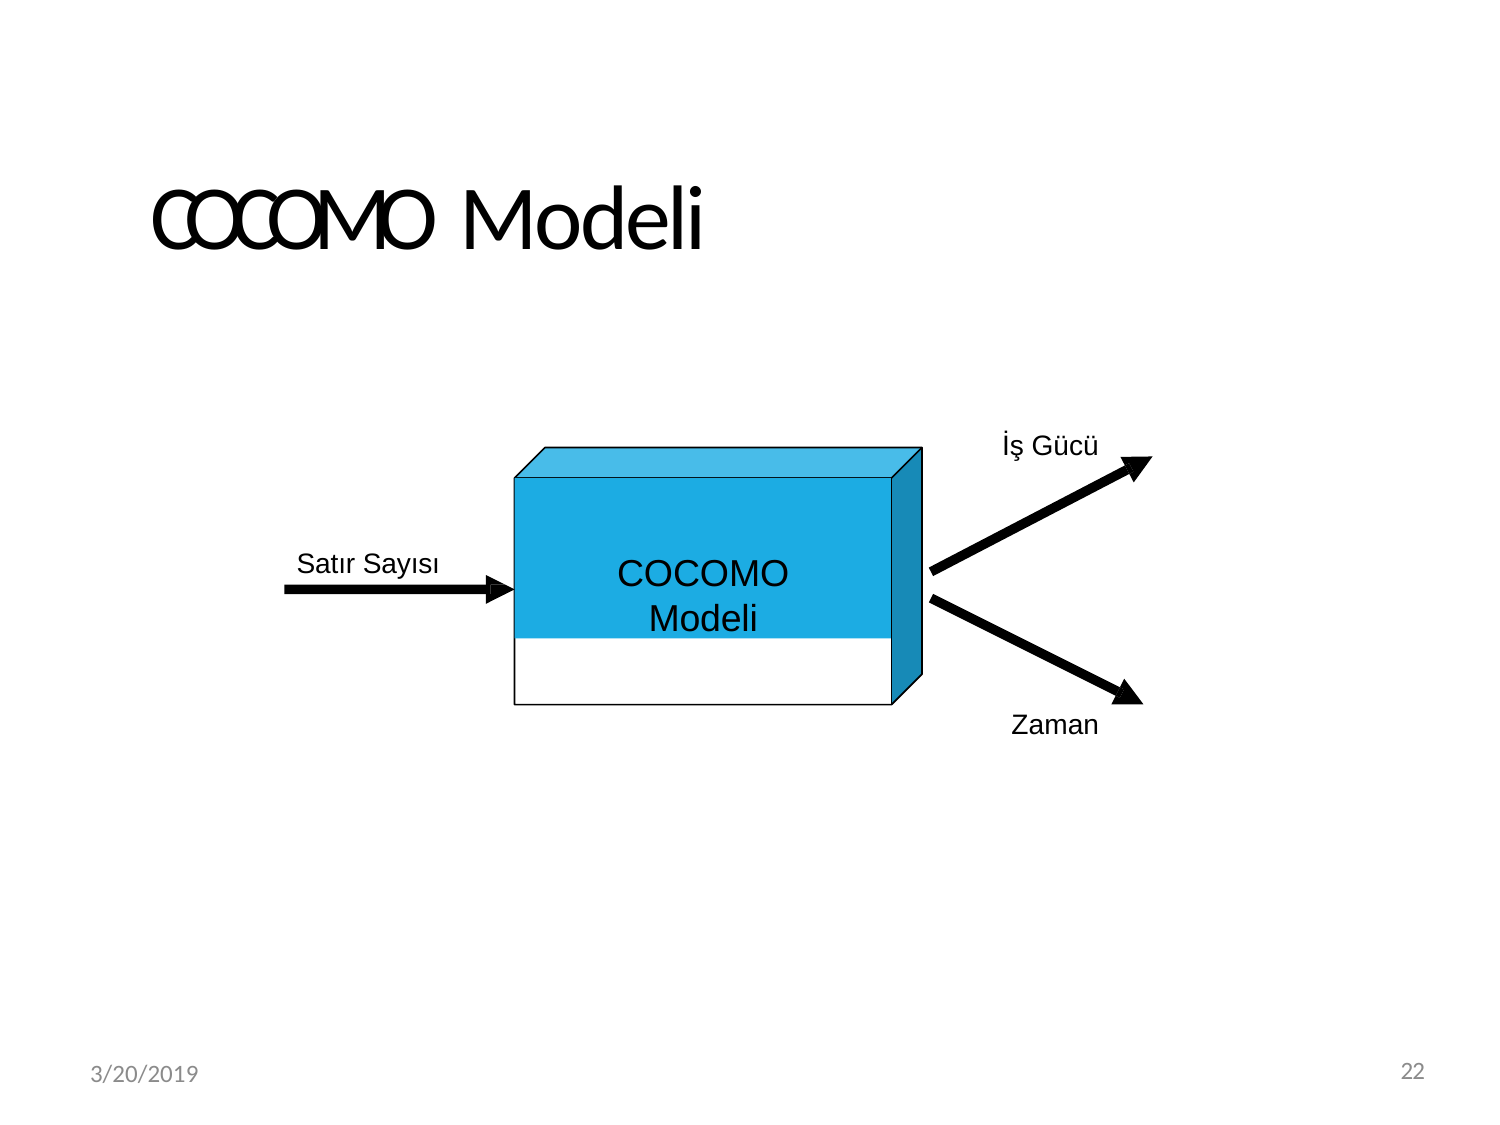

# COCOMO Modeli
İş Gücü

COCOMO
Modeli

Satır Sayısı

Zaman
3/20/2019
22